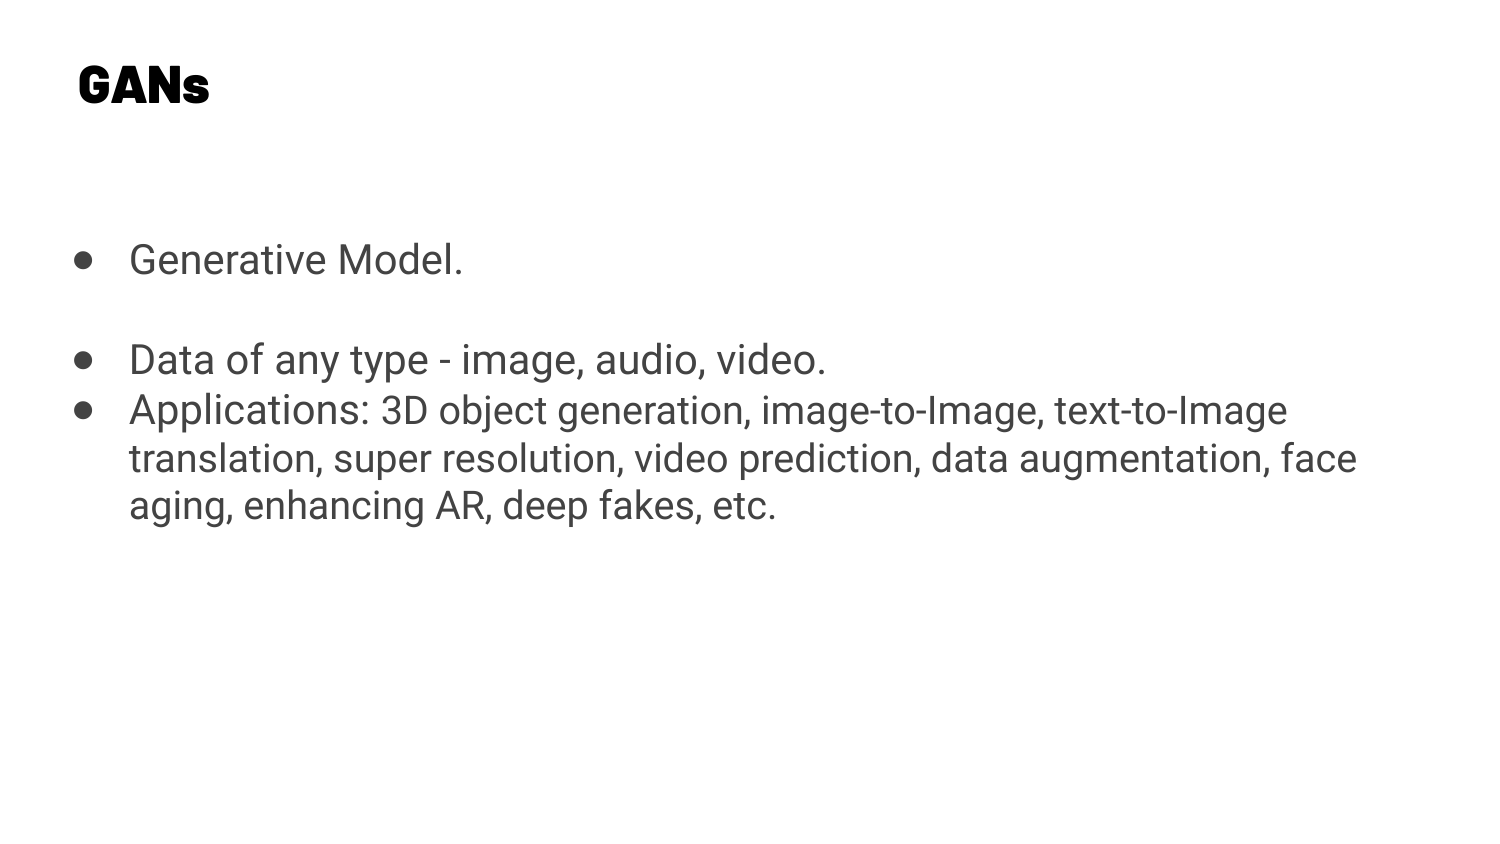

# GANs
Generative Model.
Data of any type - image, audio, video.
Applications: 3D object generation, image-to-Image, text-to-Image translation, super resolution, video prediction, data augmentation, face aging, enhancing AR, deep fakes, etc.